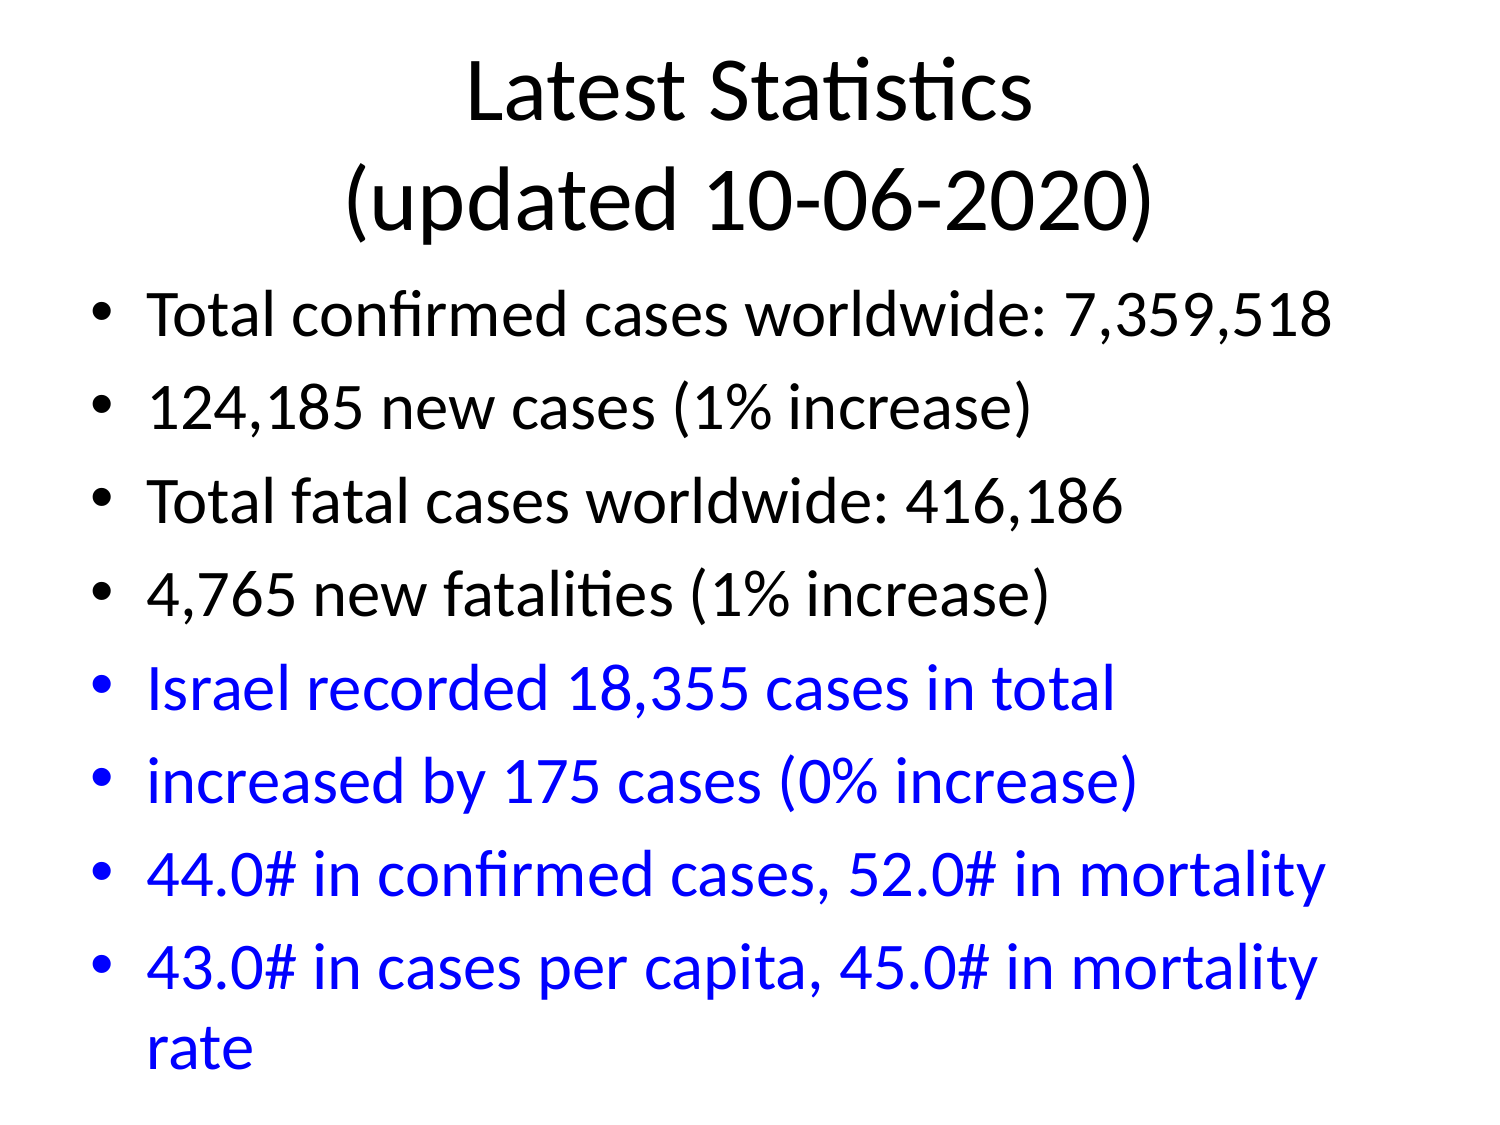

# Latest Statistics
(updated 10-06-2020)
Total confirmed cases worldwide: 7,359,518
124,185 new cases (1% increase)
Total fatal cases worldwide: 416,186
4,765 new fatalities (1% increase)
Israel recorded 18,355 cases in total
increased by 175 cases (0% increase)
44.0# in confirmed cases, 52.0# in mortality
43.0# in cases per capita, 45.0# in mortality rate